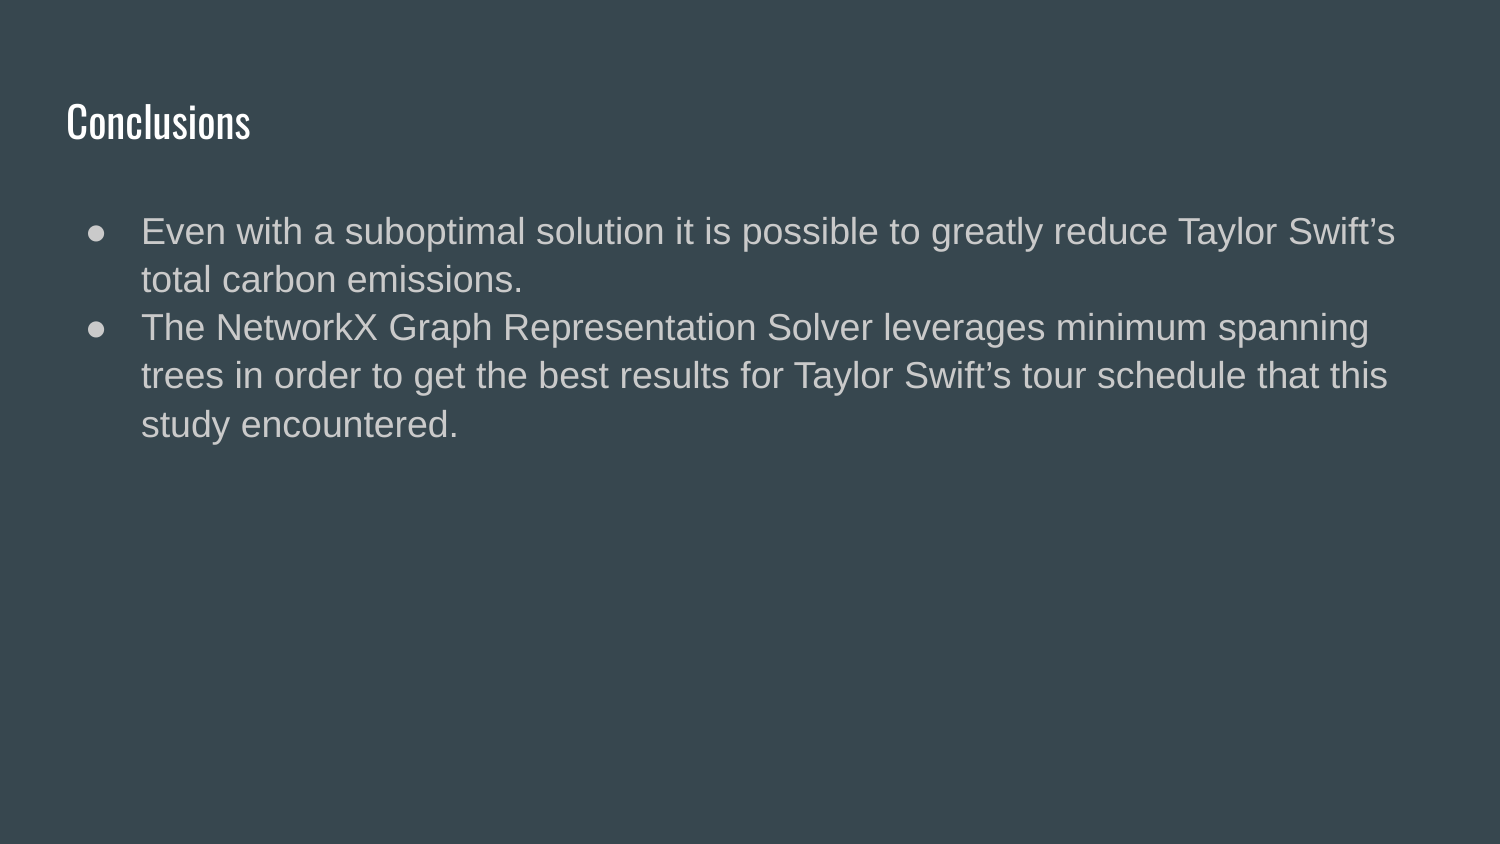

# Conclusions
Even with a suboptimal solution it is possible to greatly reduce Taylor Swift’s total carbon emissions.
The NetworkX Graph Representation Solver leverages minimum spanning trees in order to get the best results for Taylor Swift’s tour schedule that this study encountered.